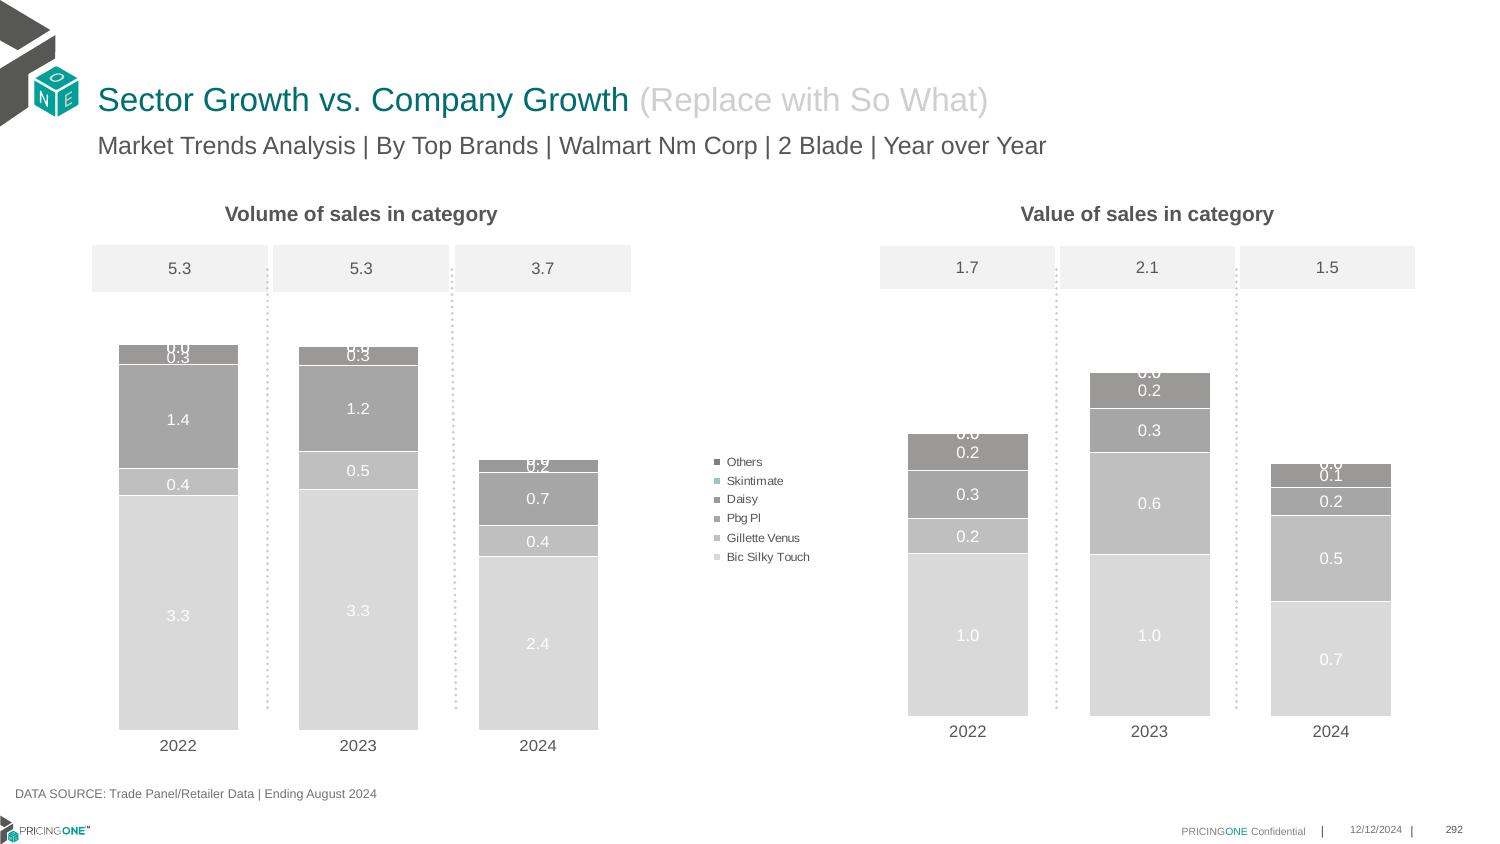

# Sector Growth vs. Company Growth (Replace with So What)
Market Trends Analysis | By Top Brands | Walmart Nm Corp | 2 Blade | Year over Year
| Value of sales in category |  |  |
| --- | --- | --- |
| 1.7 | 2.1 | 1.5 |
| Volume of sales in category |  |  |
| --- | --- | --- |
| 5.3 | 5.3 | 3.7 |

### Chart

| Category | Bic Silky Touch | Gillette Venus | Pbg Pl | Daisy | Skintimate | Others |
|---|---|---|---|---|---|---|
| 2022 | 0.96812 | 0.208928 | 0.290415 | 0.220954 | 5e-06 | 8e-06 |
| 2023 | 0.96722 | 0.607237 | 0.263047 | 0.214716 | 0.0 | 1e-06 |
| 2024 | 0.683448 | 0.51274 | 0.167777 | 0.143676 | 0.0 | 0.0 |

### Chart

| Category | Bic Silky Touch | Gillette Venus | Pbg Pl | Daisy | Skintimate | Others |
|---|---|---|---|---|---|---|
| 2022 | 3.25636 | 0.376188 | 1.438645 | 0.270108 | 1.1e-05 | 5e-06 |
| 2023 | 3.333248 | 0.525991 | 1.196654 | 0.257775 | 0.0 | 3e-06 |
| 2024 | 2.414081 | 0.419375 | 0.740815 | 0.172478 | 0.0 | 0.0 |
DATA SOURCE: Trade Panel/Retailer Data | Ending August 2024

12/12/2024
292